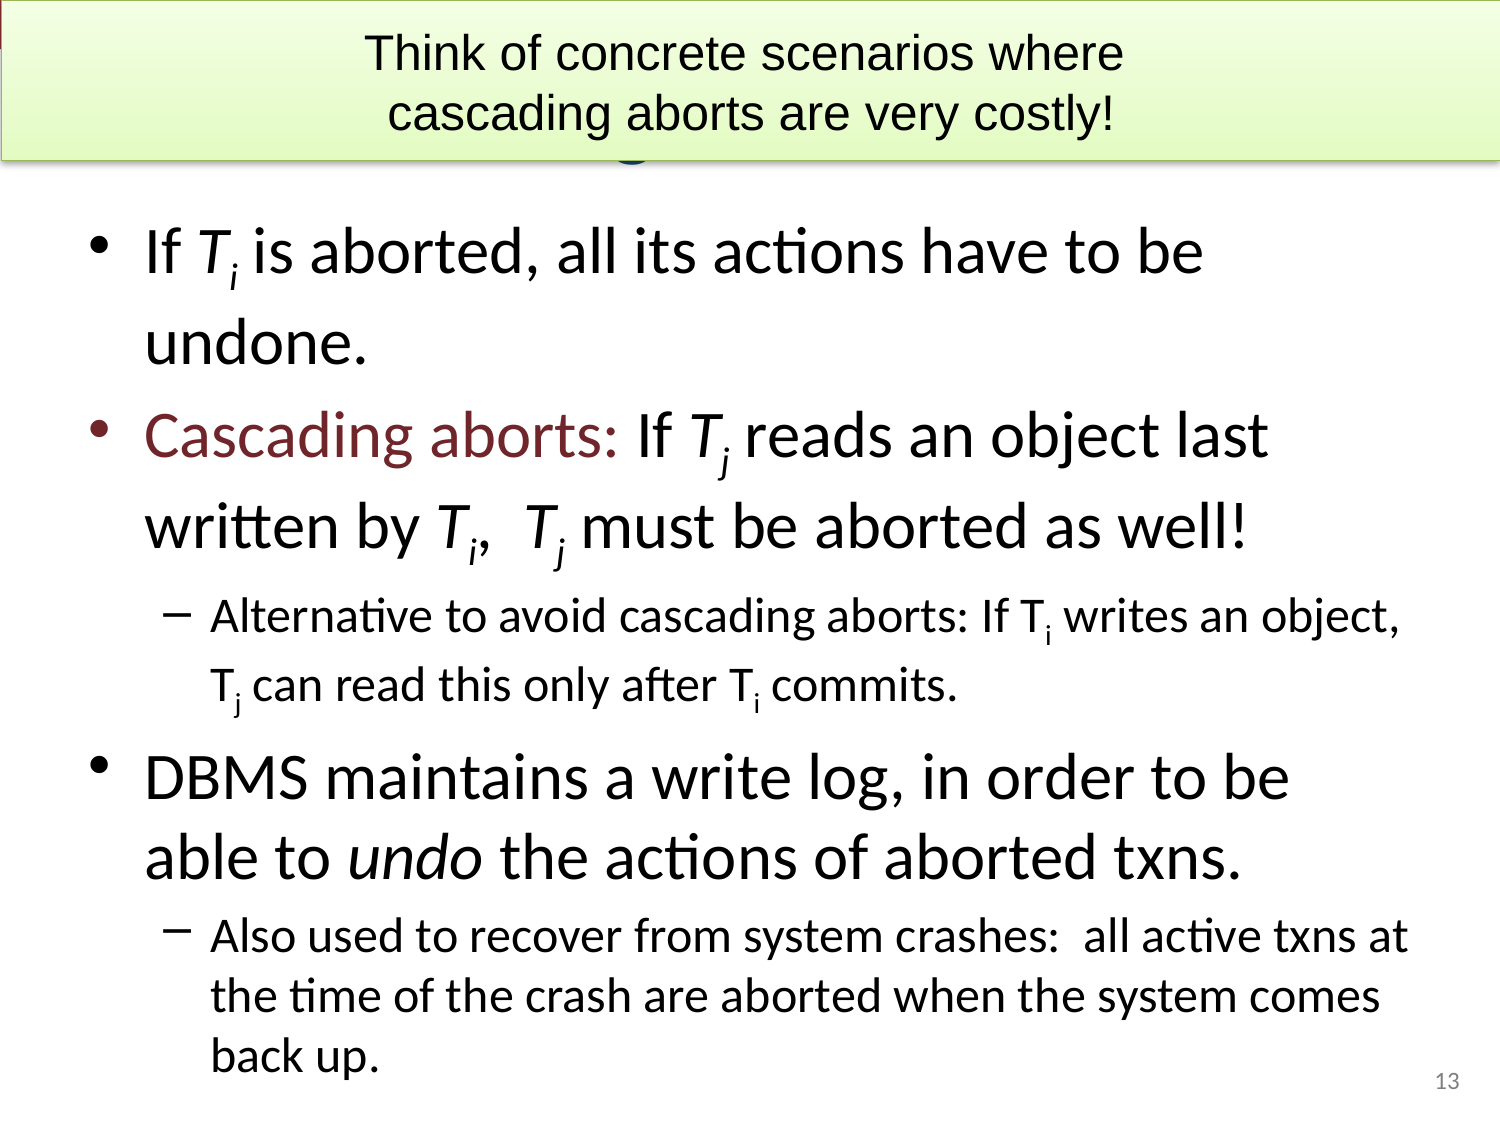

Think of concrete scenarios where
cascading aborts are very costly!
# Aborting a Transaction
If Ti is aborted, all its actions have to be undone.
Cascading aborts: If Tj reads an object last written by Ti,  Tj must be aborted as well!
Alternative to avoid cascading aborts: If Ti writes an object, Tj can read this only after Ti commits.
DBMS maintains a write log, in order to be able to undo the actions of aborted txns.
Also used to recover from system crashes:  all active txns at the time of the crash are aborted when the system comes back up.
13